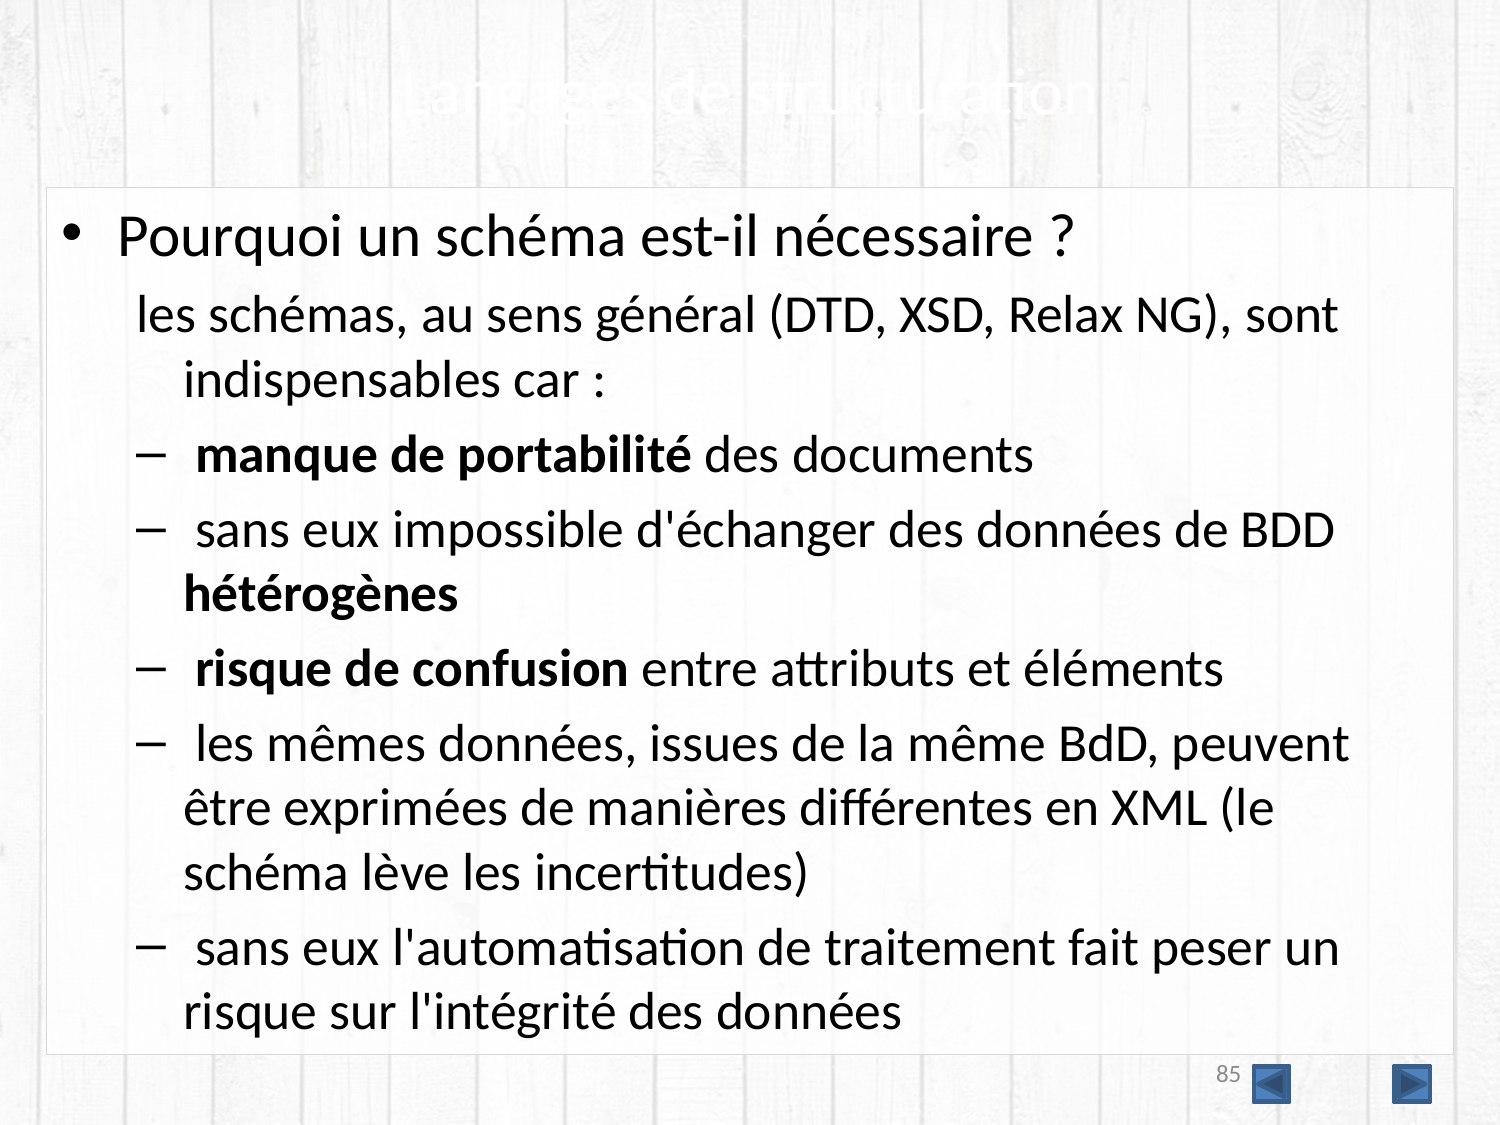

# Langages de structuration
Pourquoi un schéma est-il nécessaire ?
les schémas, au sens général (DTD, XSD, Relax NG), sont indispensables car :
 manque de portabilité des documents
 sans eux impossible d'échanger des données de BDD hétérogènes
 risque de confusion entre attributs et éléments
 les mêmes données, issues de la même BdD, peuvent être exprimées de manières différentes en XML (le schéma lève les incertitudes)
 sans eux l'automatisation de traitement fait peser un risque sur l'intégrité des données
85